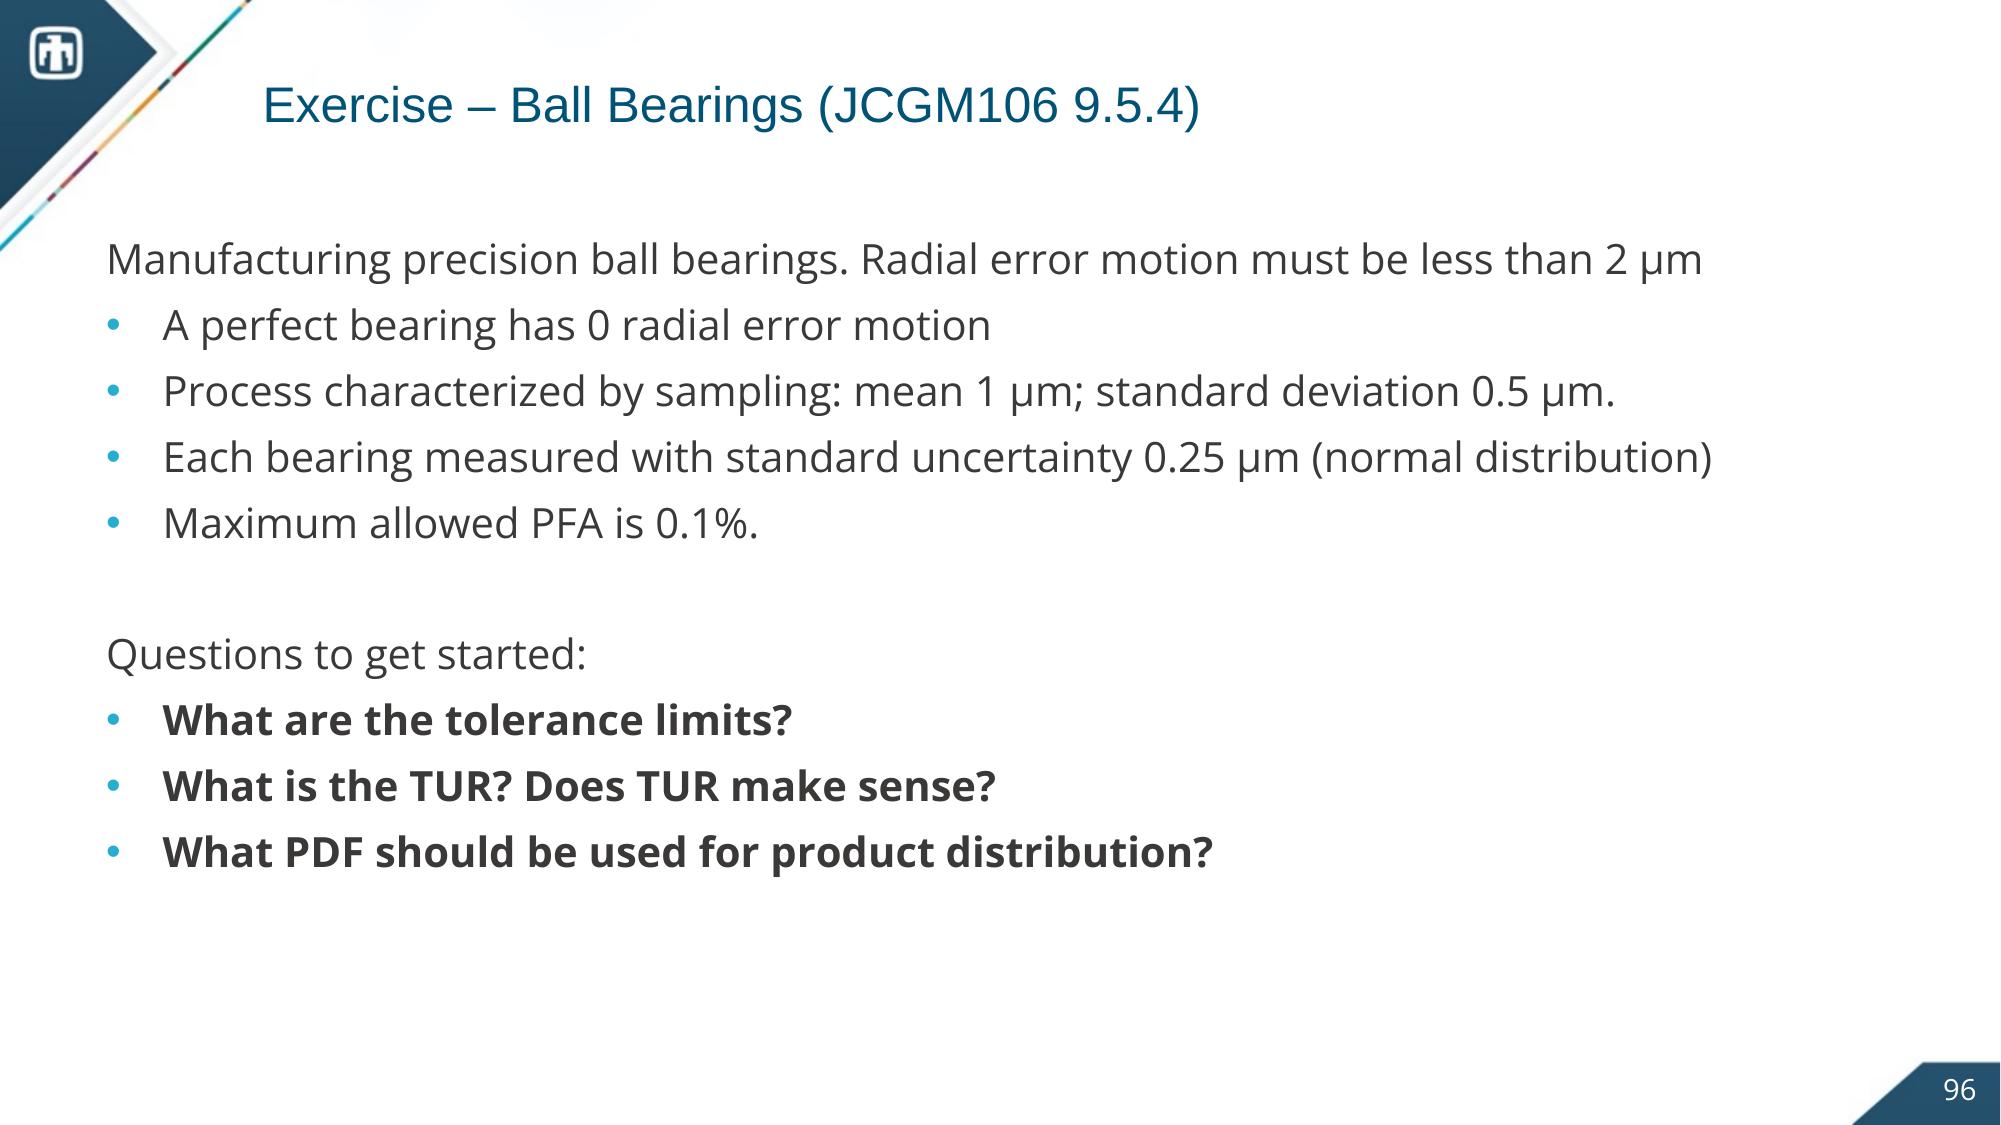

# Exercise – Ball Bearings (JCGM106 9.5.4)
Manufacturing precision ball bearings. Radial error motion must be less than 2 μm
A perfect bearing has 0 radial error motion
Process characterized by sampling: mean 1 μm; standard deviation 0.5 μm.
Each bearing measured with standard uncertainty 0.25 μm (normal distribution)
Maximum allowed PFA is 0.1%.

Questions to get started:
What are the tolerance limits?
What is the TUR? Does TUR make sense?
What PDF should be used for product distribution?

96